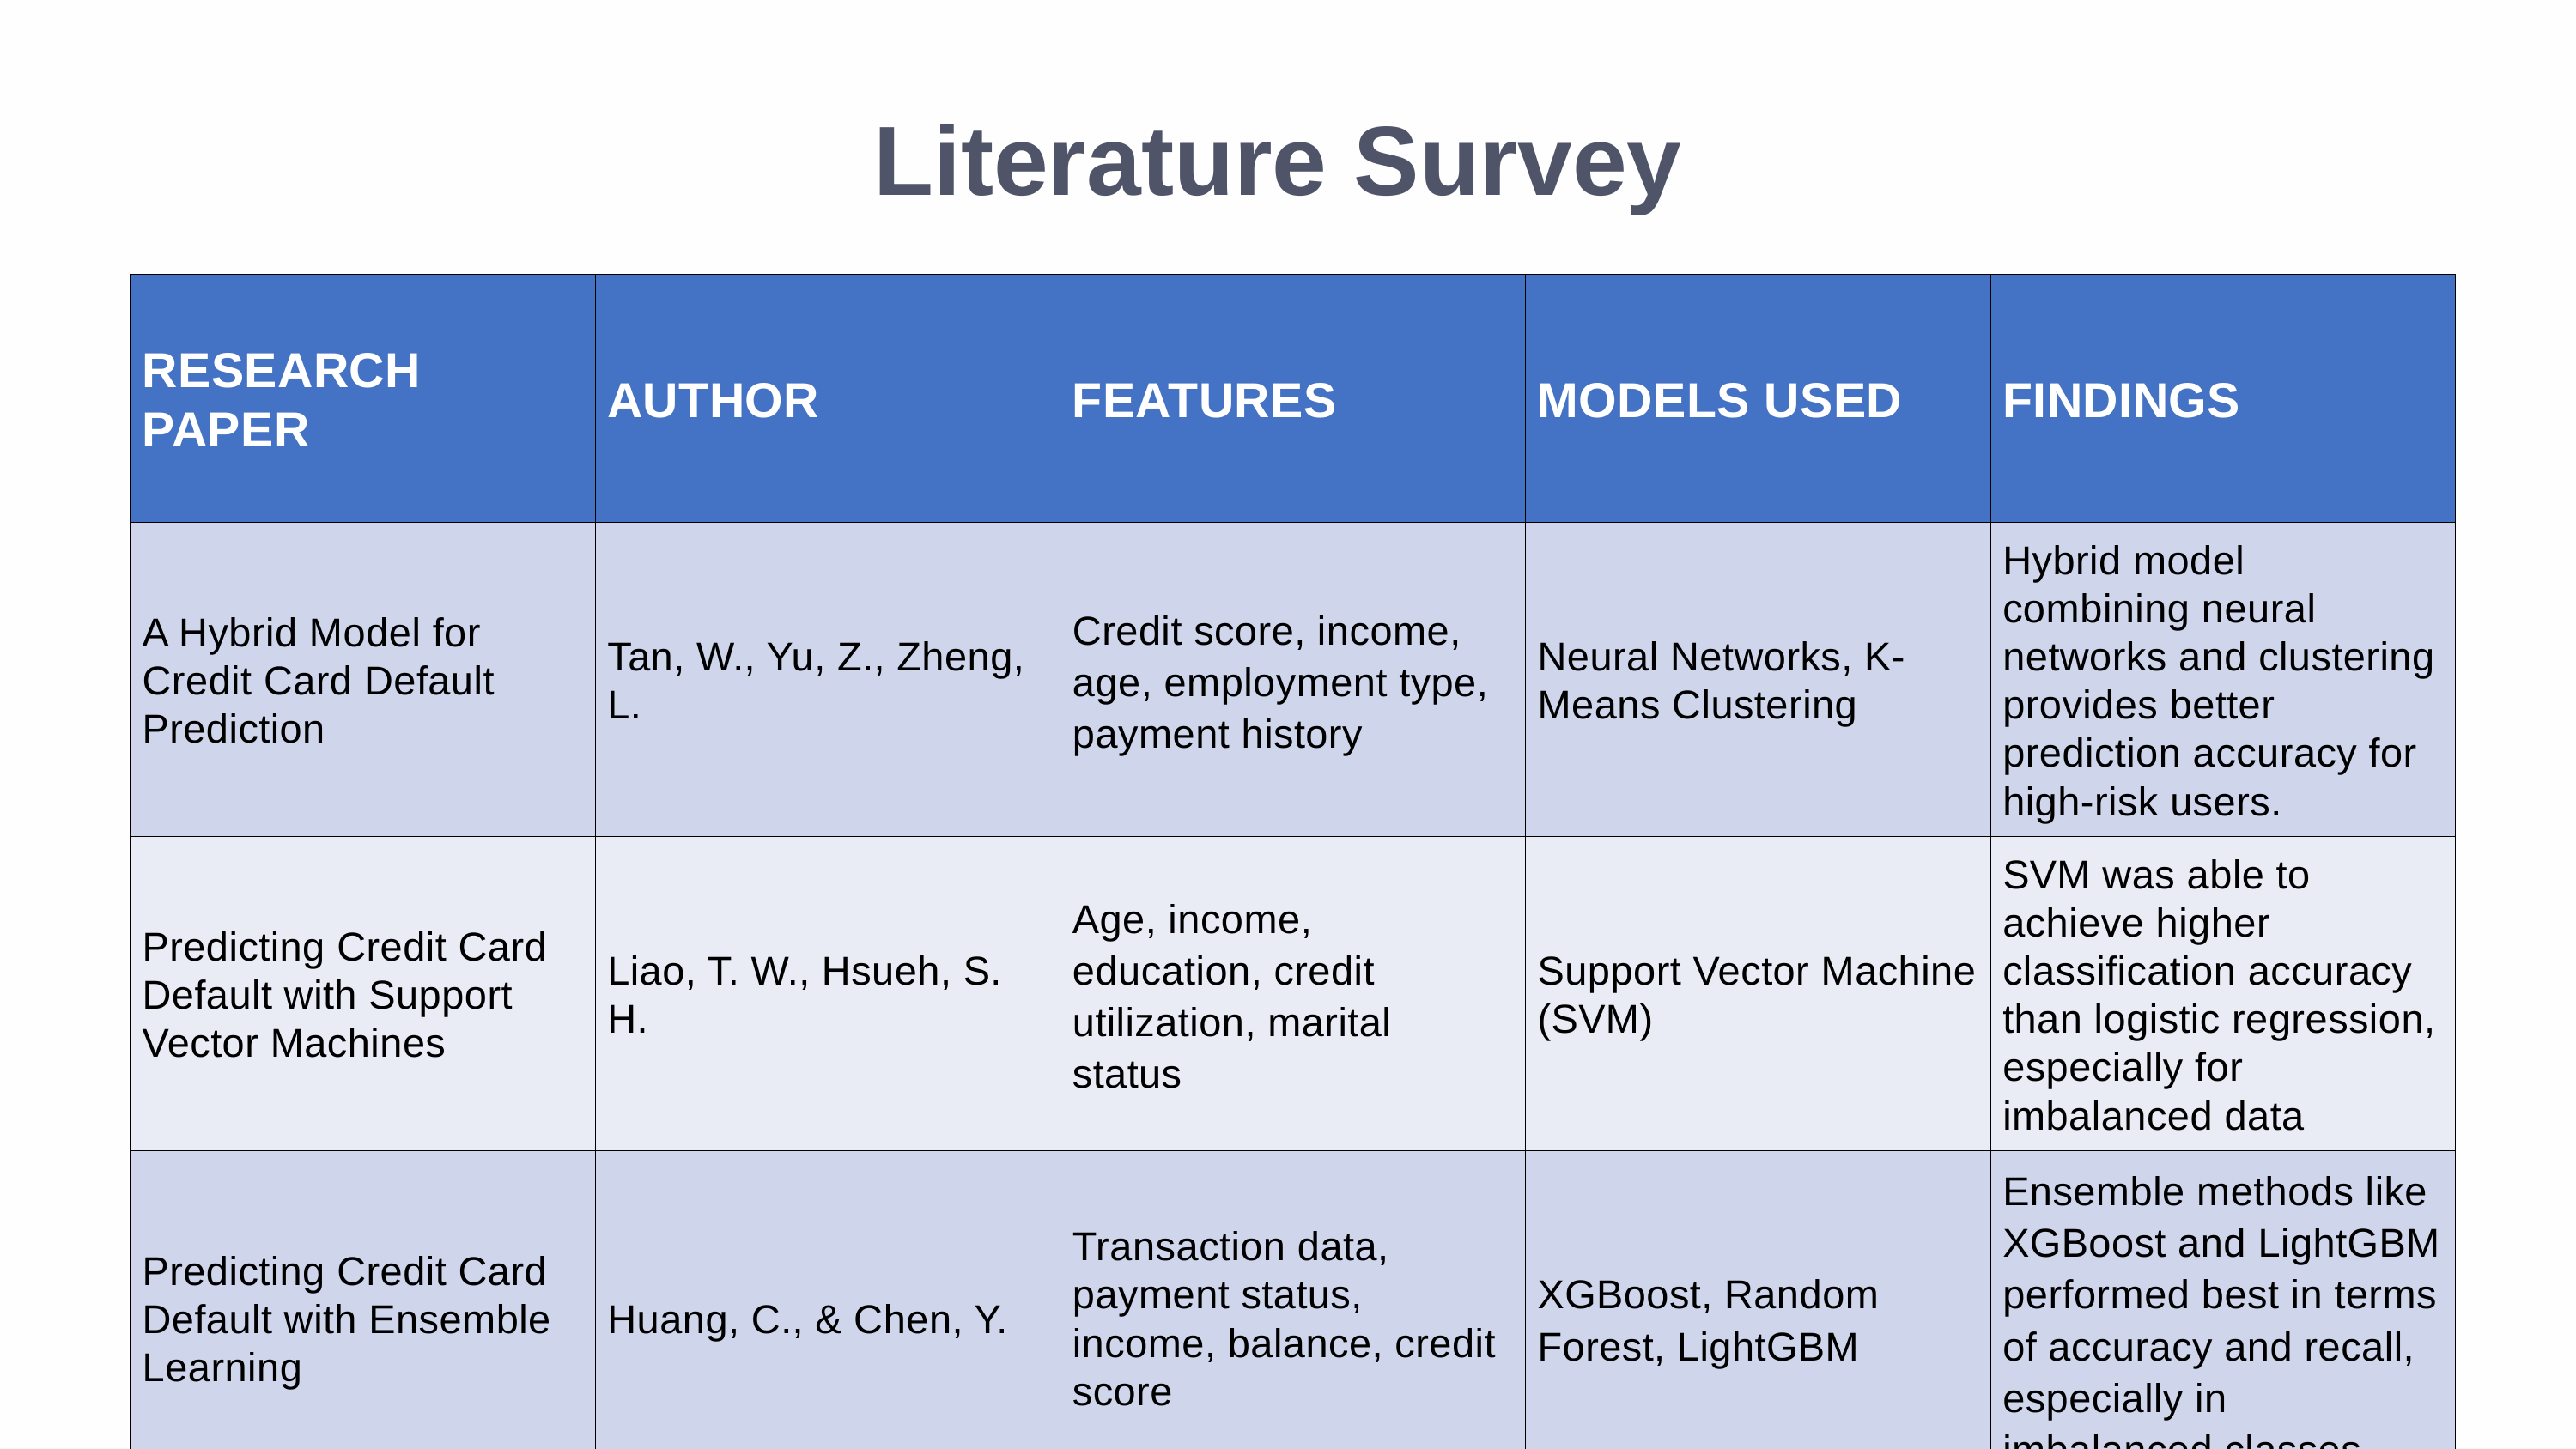

Literature Survey
| RESEARCH PAPER | AUTHOR | FEATURES | MODELS USED | FINDINGS |
| --- | --- | --- | --- | --- |
| A Hybrid Model for Credit Card Default Prediction | Tan, W., Yu, Z., Zheng, L. | Credit score, income, age, employment type, payment history | Neural Networks, K-Means Clustering | Hybrid model combining neural networks and clustering provides better prediction accuracy for high-risk users. |
| Predicting Credit Card Default with Support Vector Machines | Liao, T. W., Hsueh, S. H. | Age, income, education, credit utilization, marital status | Support Vector Machine (SVM) | SVM was able to achieve higher classification accuracy than logistic regression, especially for imbalanced data |
| Predicting Credit Card Default with Ensemble Learning | Huang, C., & Chen, Y. | Transaction data, payment status, income, balance, credit score | XGBoost, Random Forest, LightGBM | Ensemble methods like XGBoost and LightGBM performed best in terms of accuracy and recall, especially in imbalanced classes. |